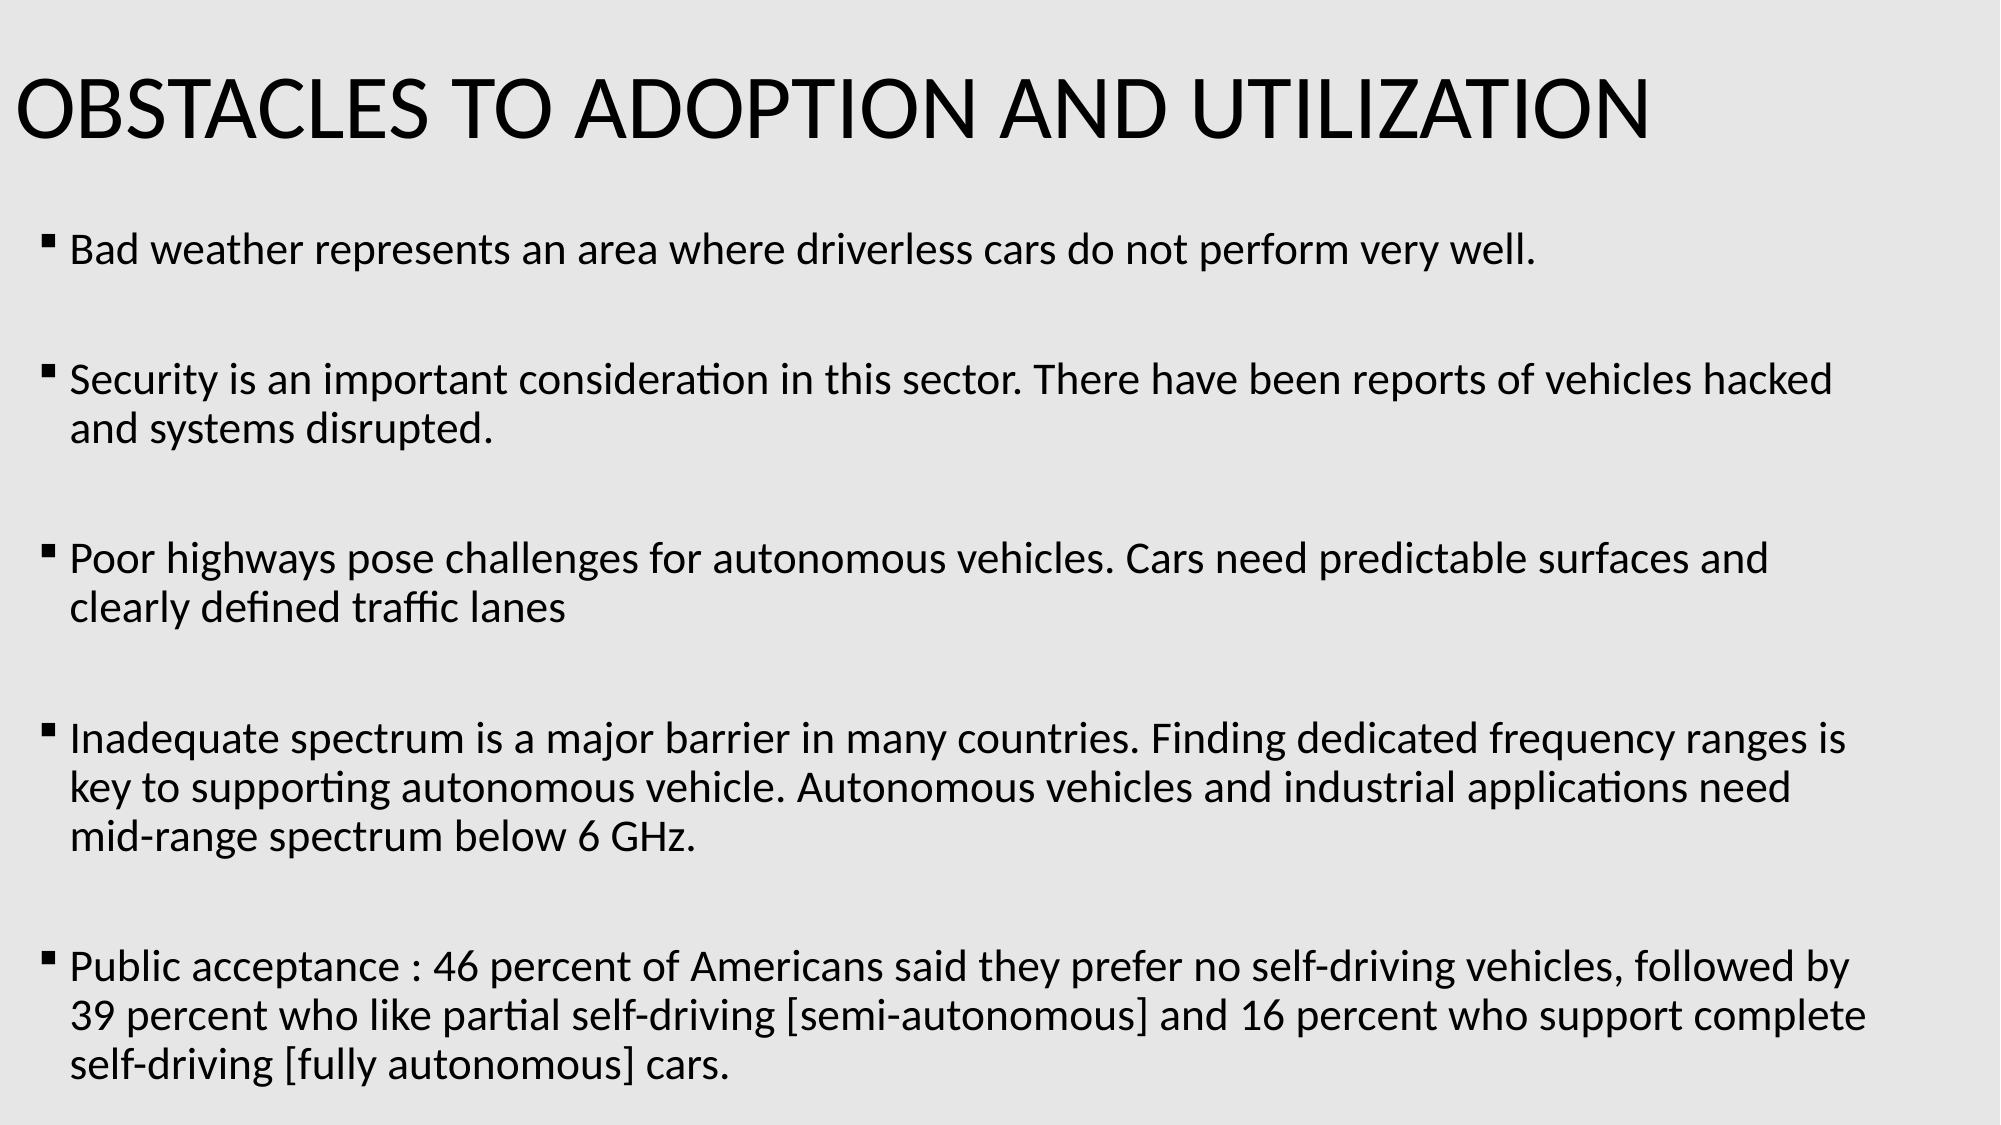

# OBSTACLES TO ADOPTION AND UTILIZATION
Bad weather represents an area where driverless cars do not perform very well.

Security is an important consideration in this sector. There have been reports of vehicles hacked and systems disrupted.

Poor highways pose challenges for autonomous vehicles. Cars need predictable surfaces and clearly defined traffic lanes

Inadequate spectrum is a major barrier in many countries. Finding dedicated frequency ranges is key to supporting autonomous vehicle. Autonomous vehicles and industrial applications need mid-range spectrum below 6 GHz.

Public acceptance : 46 percent of Americans said they prefer no self-driving vehicles, followed by 39 percent who like partial self-driving [semi-autonomous] and 16 percent who support complete self-driving [fully autonomous] cars.